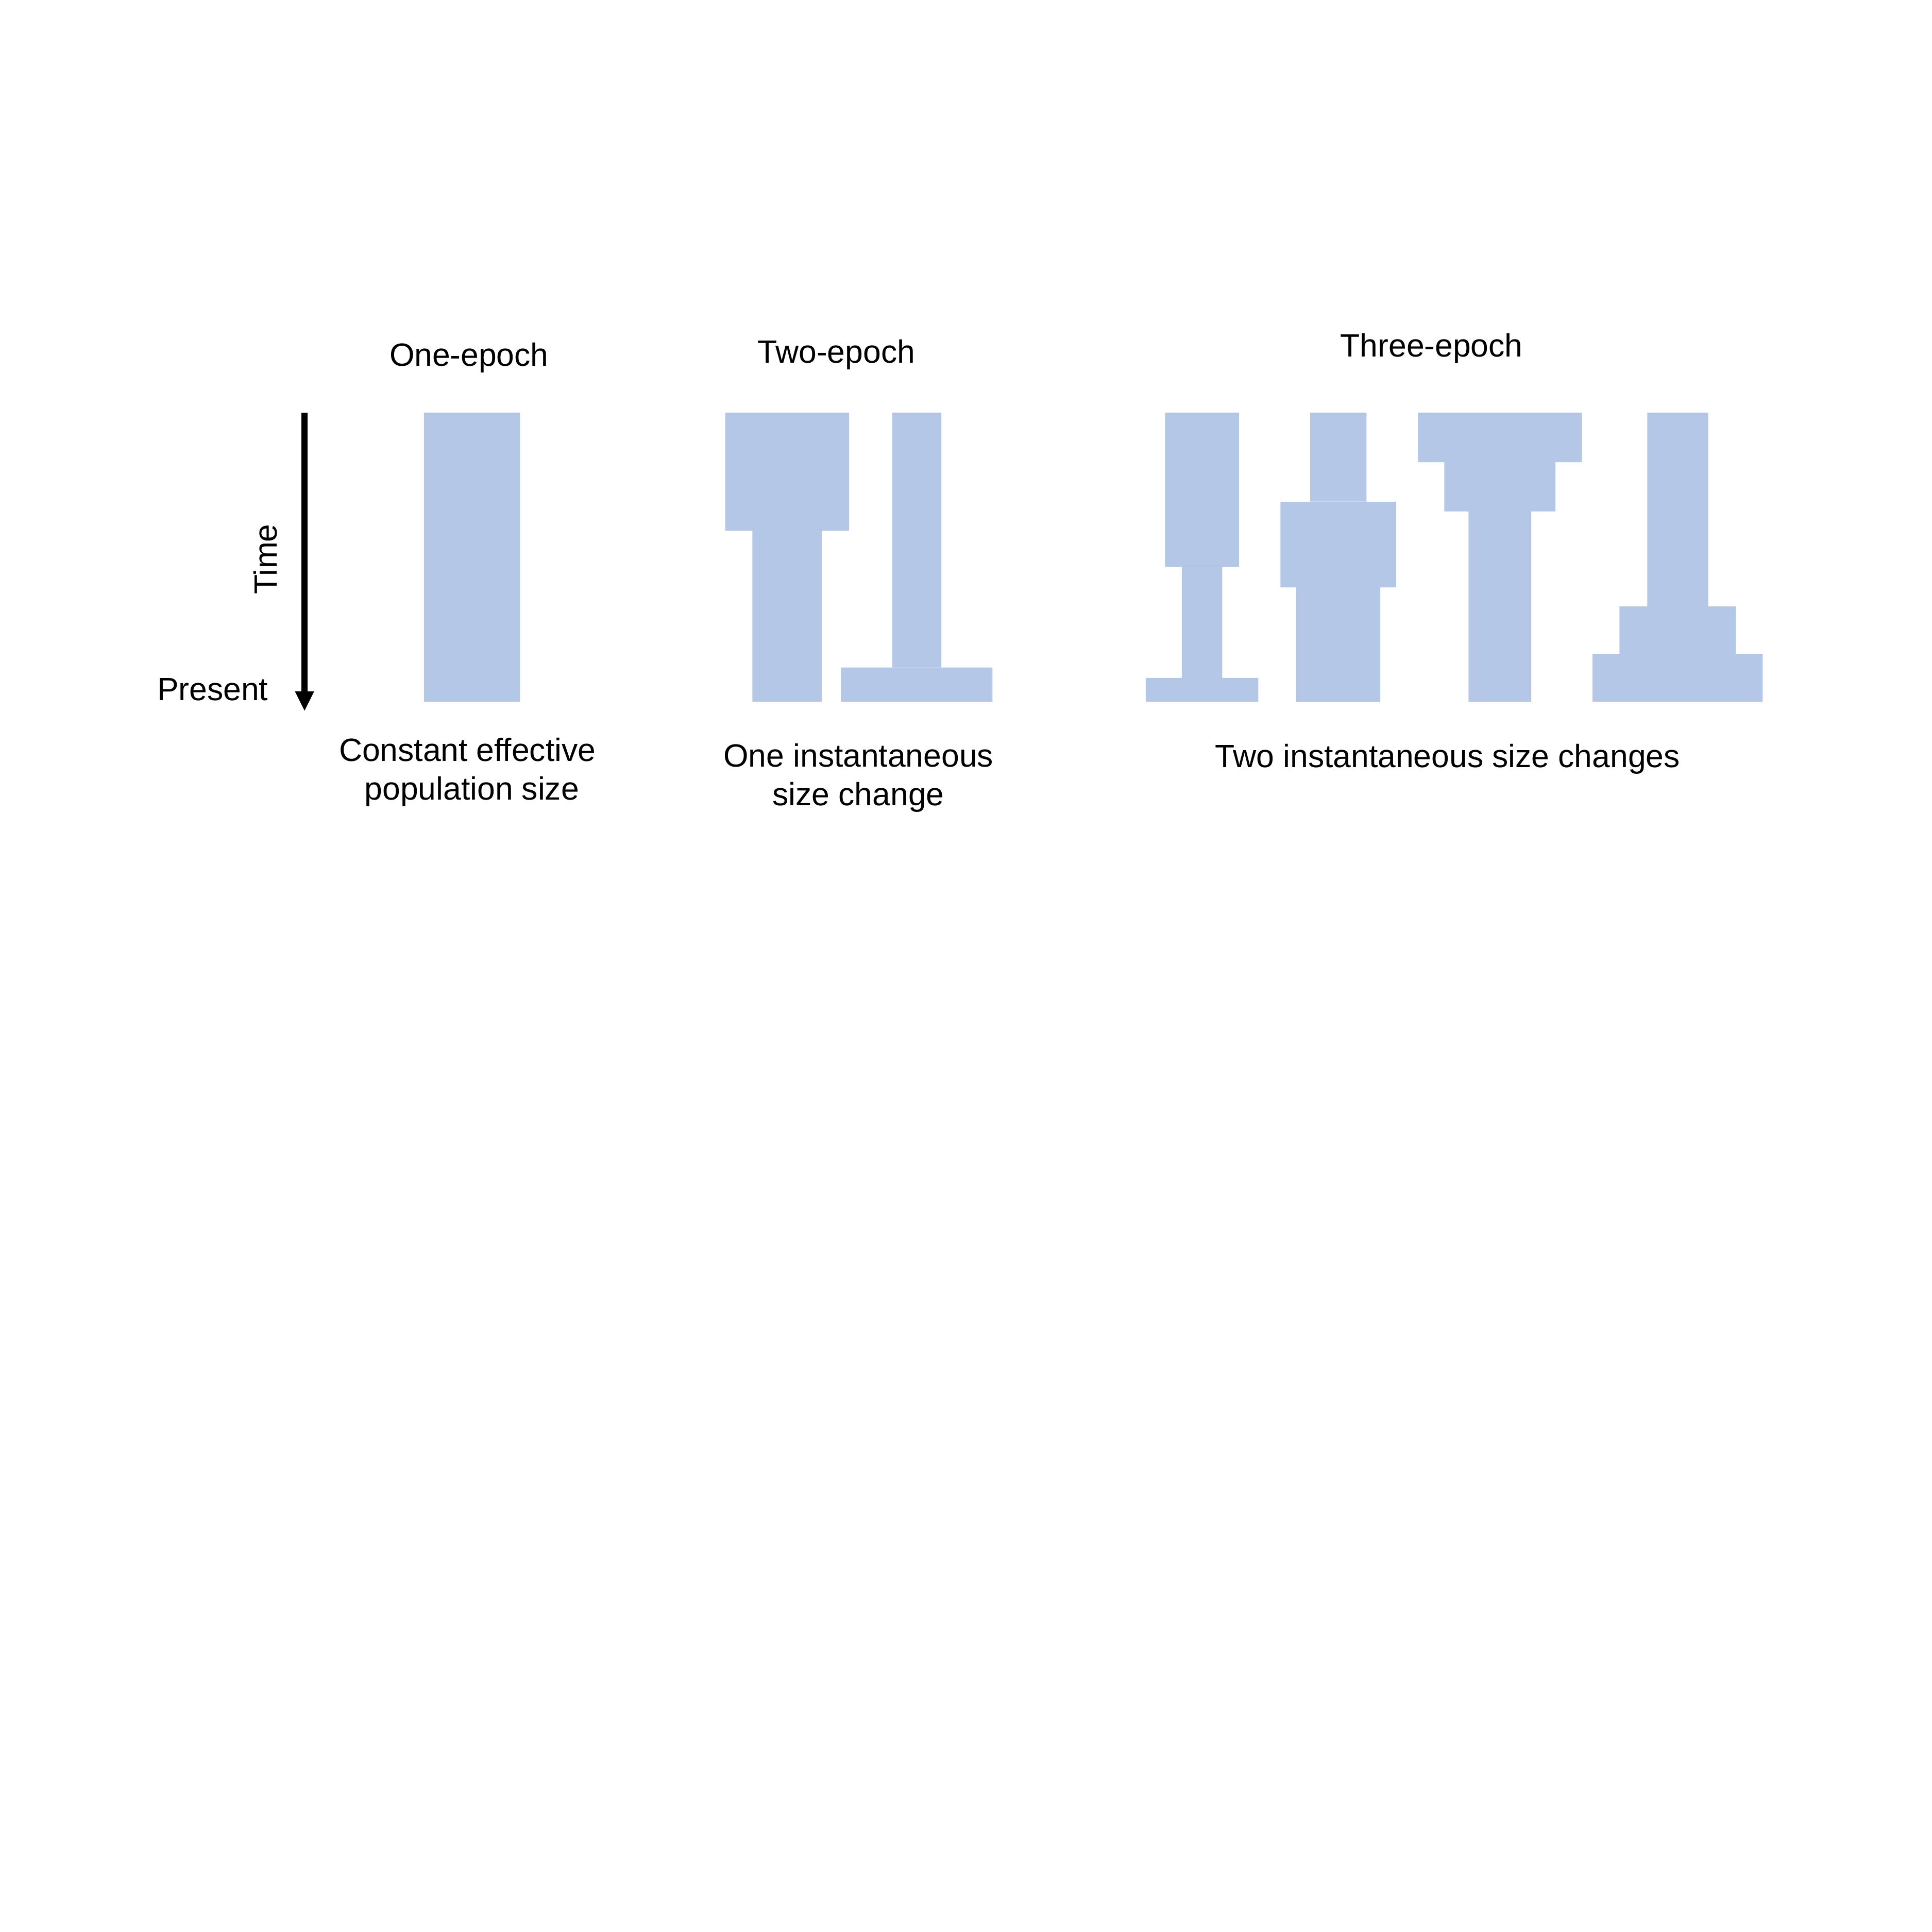

Three-epoch
Two-epoch
One-epoch

Time

Present

Constant effective
population size
Two instantaneous size changes
One instantaneous size change